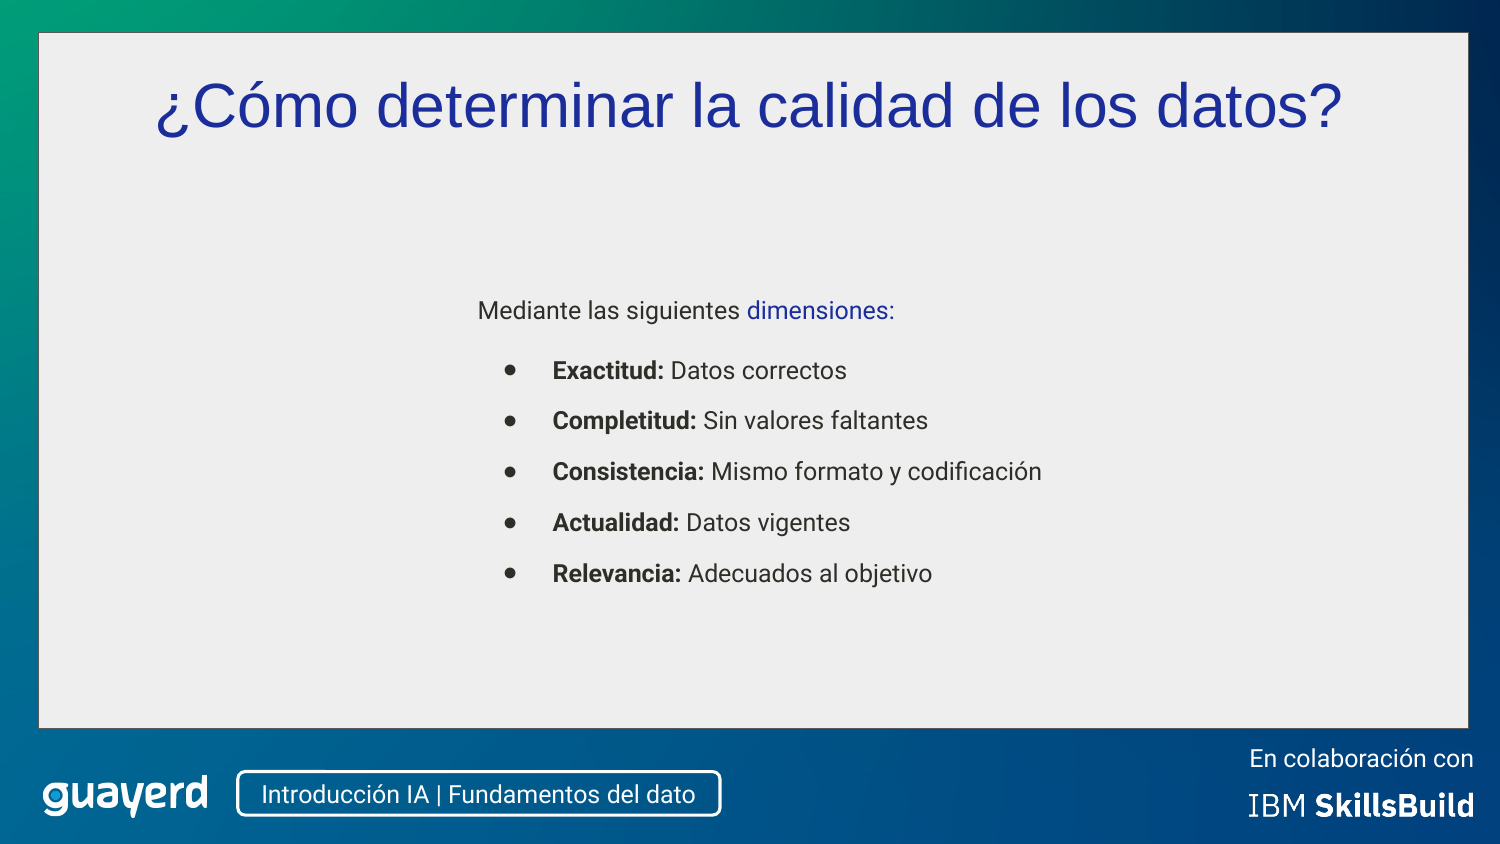

¿Cómo determinar la calidad de los datos?
Mediante las siguientes dimensiones:

Exactitud: Datos correctos
Completitud: Sin valores faltantes
Consistencia: Mismo formato y codificación
Actualidad: Datos vigentes
Relevancia: Adecuados al objetivo
Introducción IA | Fundamentos del dato